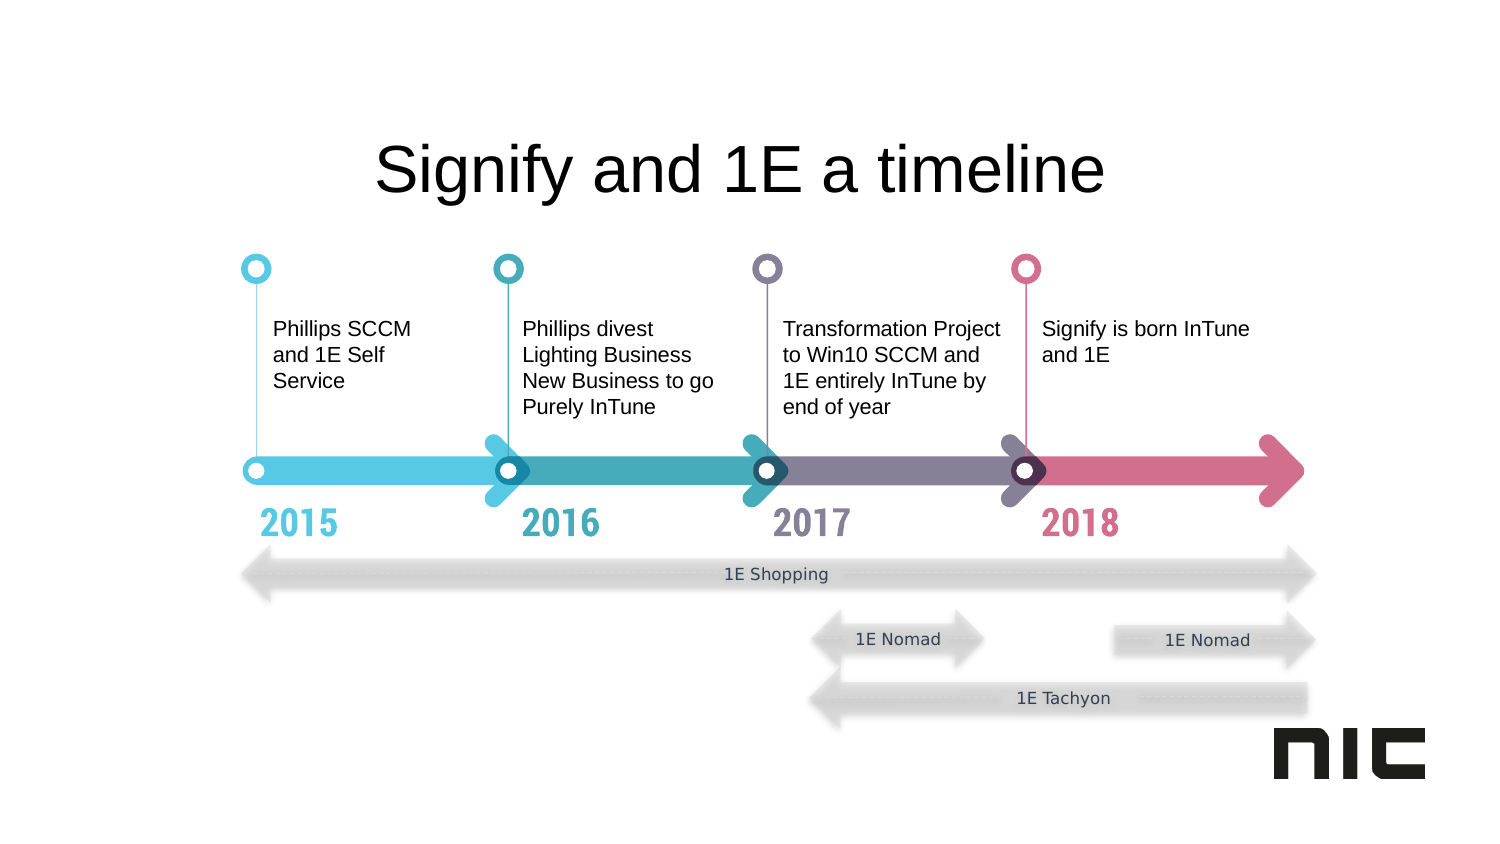

# Signify and 1E a timeline

Phillips SCCM and 1E Self Service
Phillips divest Lighting Business
New Business to go Purely InTune
Transformation Project to Win10 SCCM and 1E entirely InTune by end of year
Signify is born InTune and 1E
1E Shopping
1E Nomad
1E Nomad
1E Tachyon